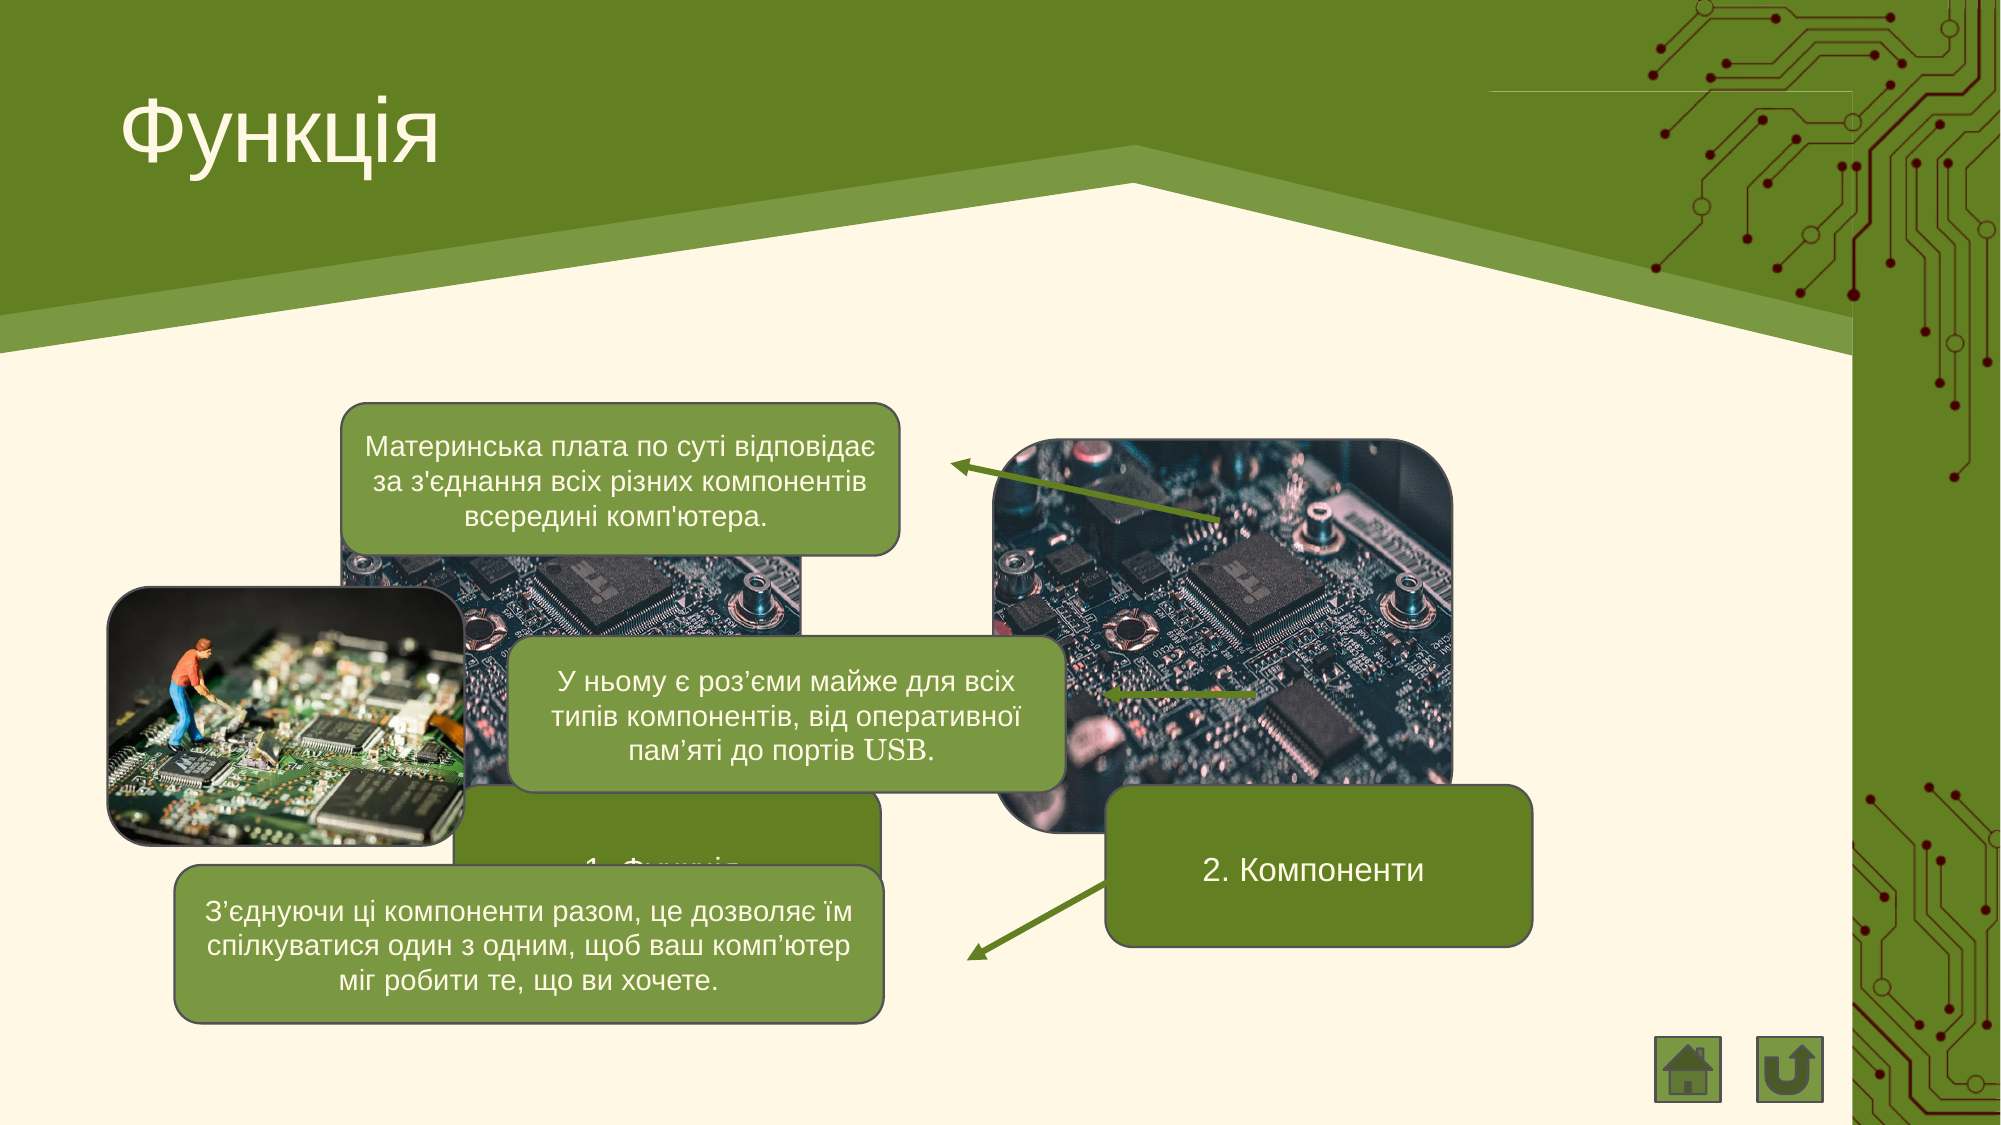

# Функція
Материнська плата по суті відповідає за з'єднання всіх різних компонентів всередині комп'ютера.

У ньому є роз’єми майже для всіх типів компонентів, від оперативної пам’яті до портів USB.
1. Функція
2. Компоненти
З’єднуючи ці компоненти разом, це дозволяє їм спілкуватися один з одним, щоб ваш комп’ютер міг робити те, що ви хочете.